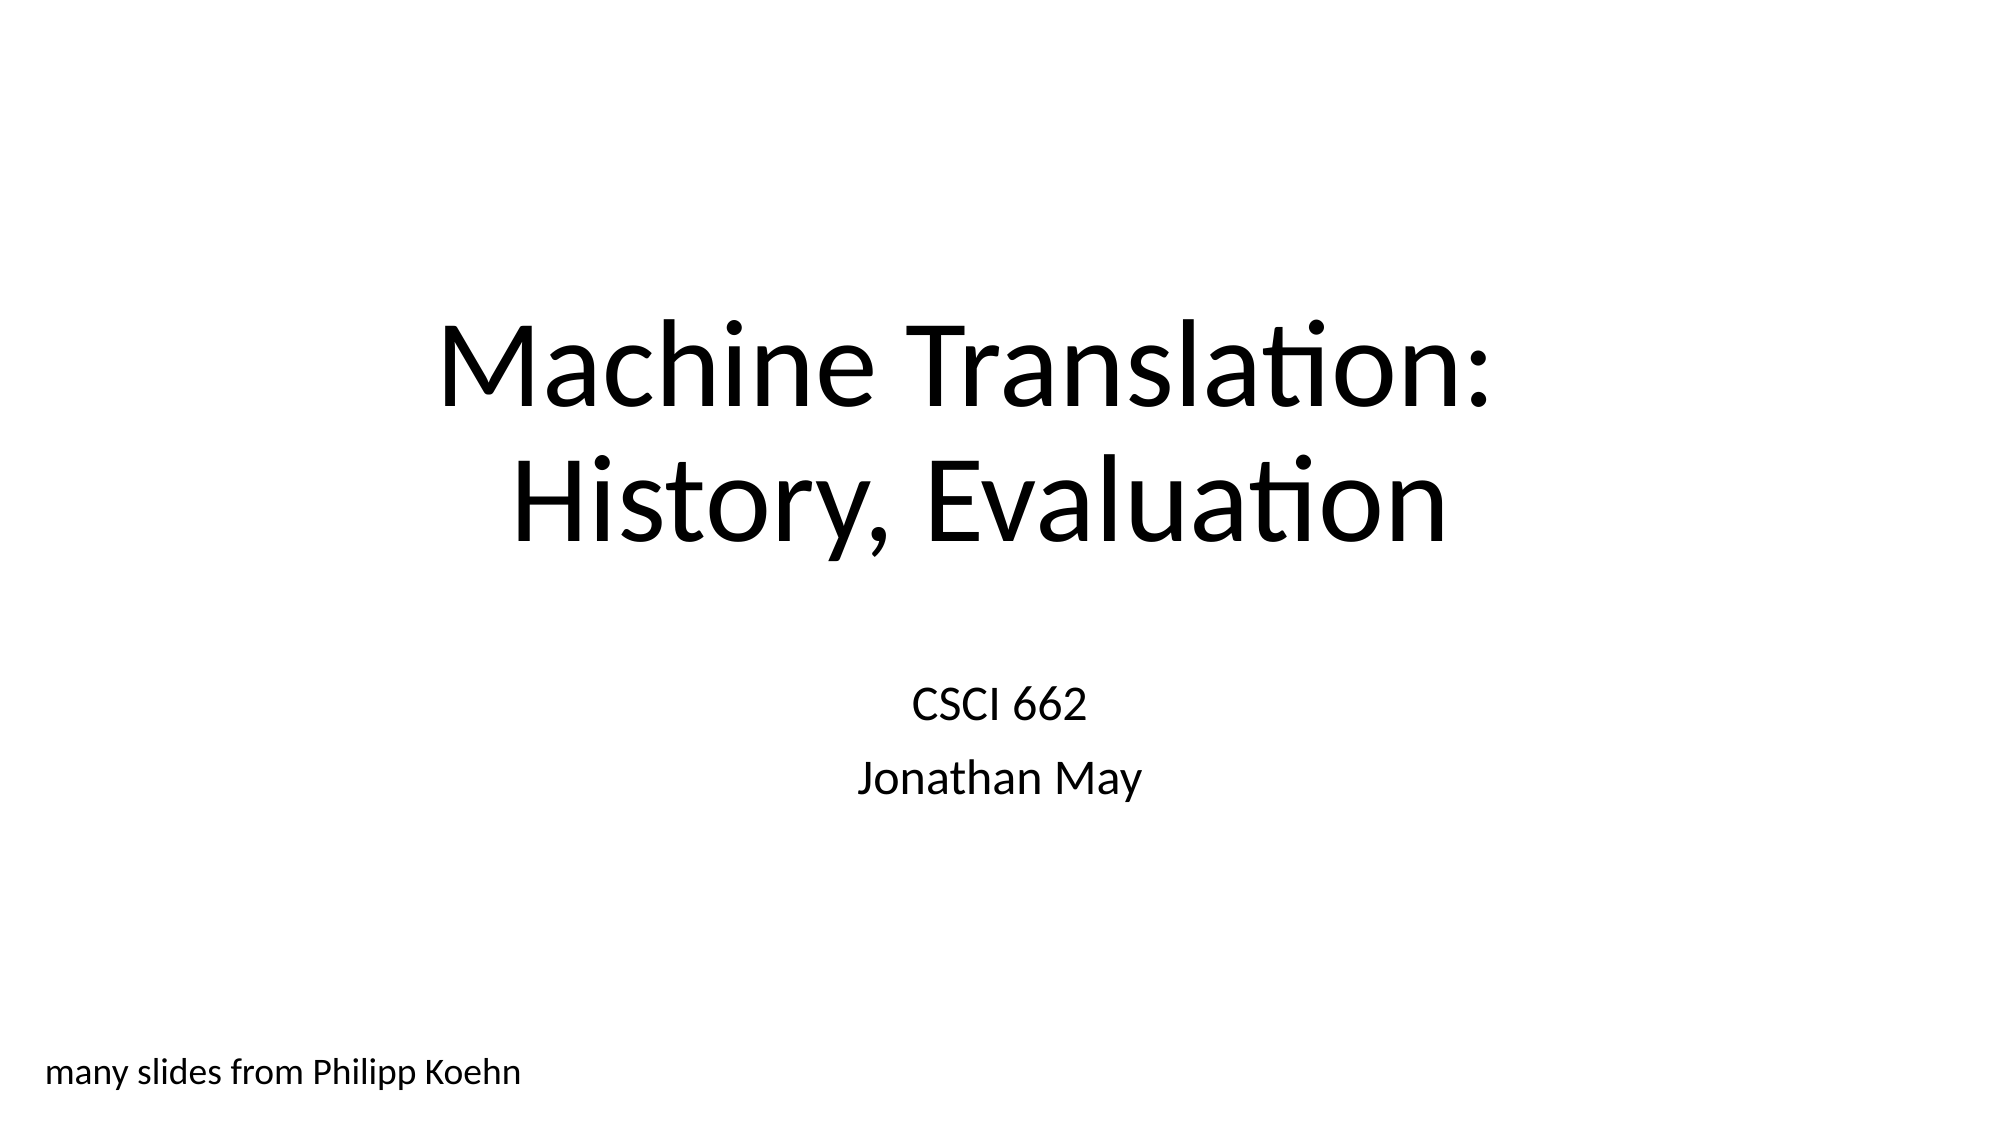

# Machine Translation: History, Evaluation
CSCI 662
Jonathan May

many slides from Philipp Koehn